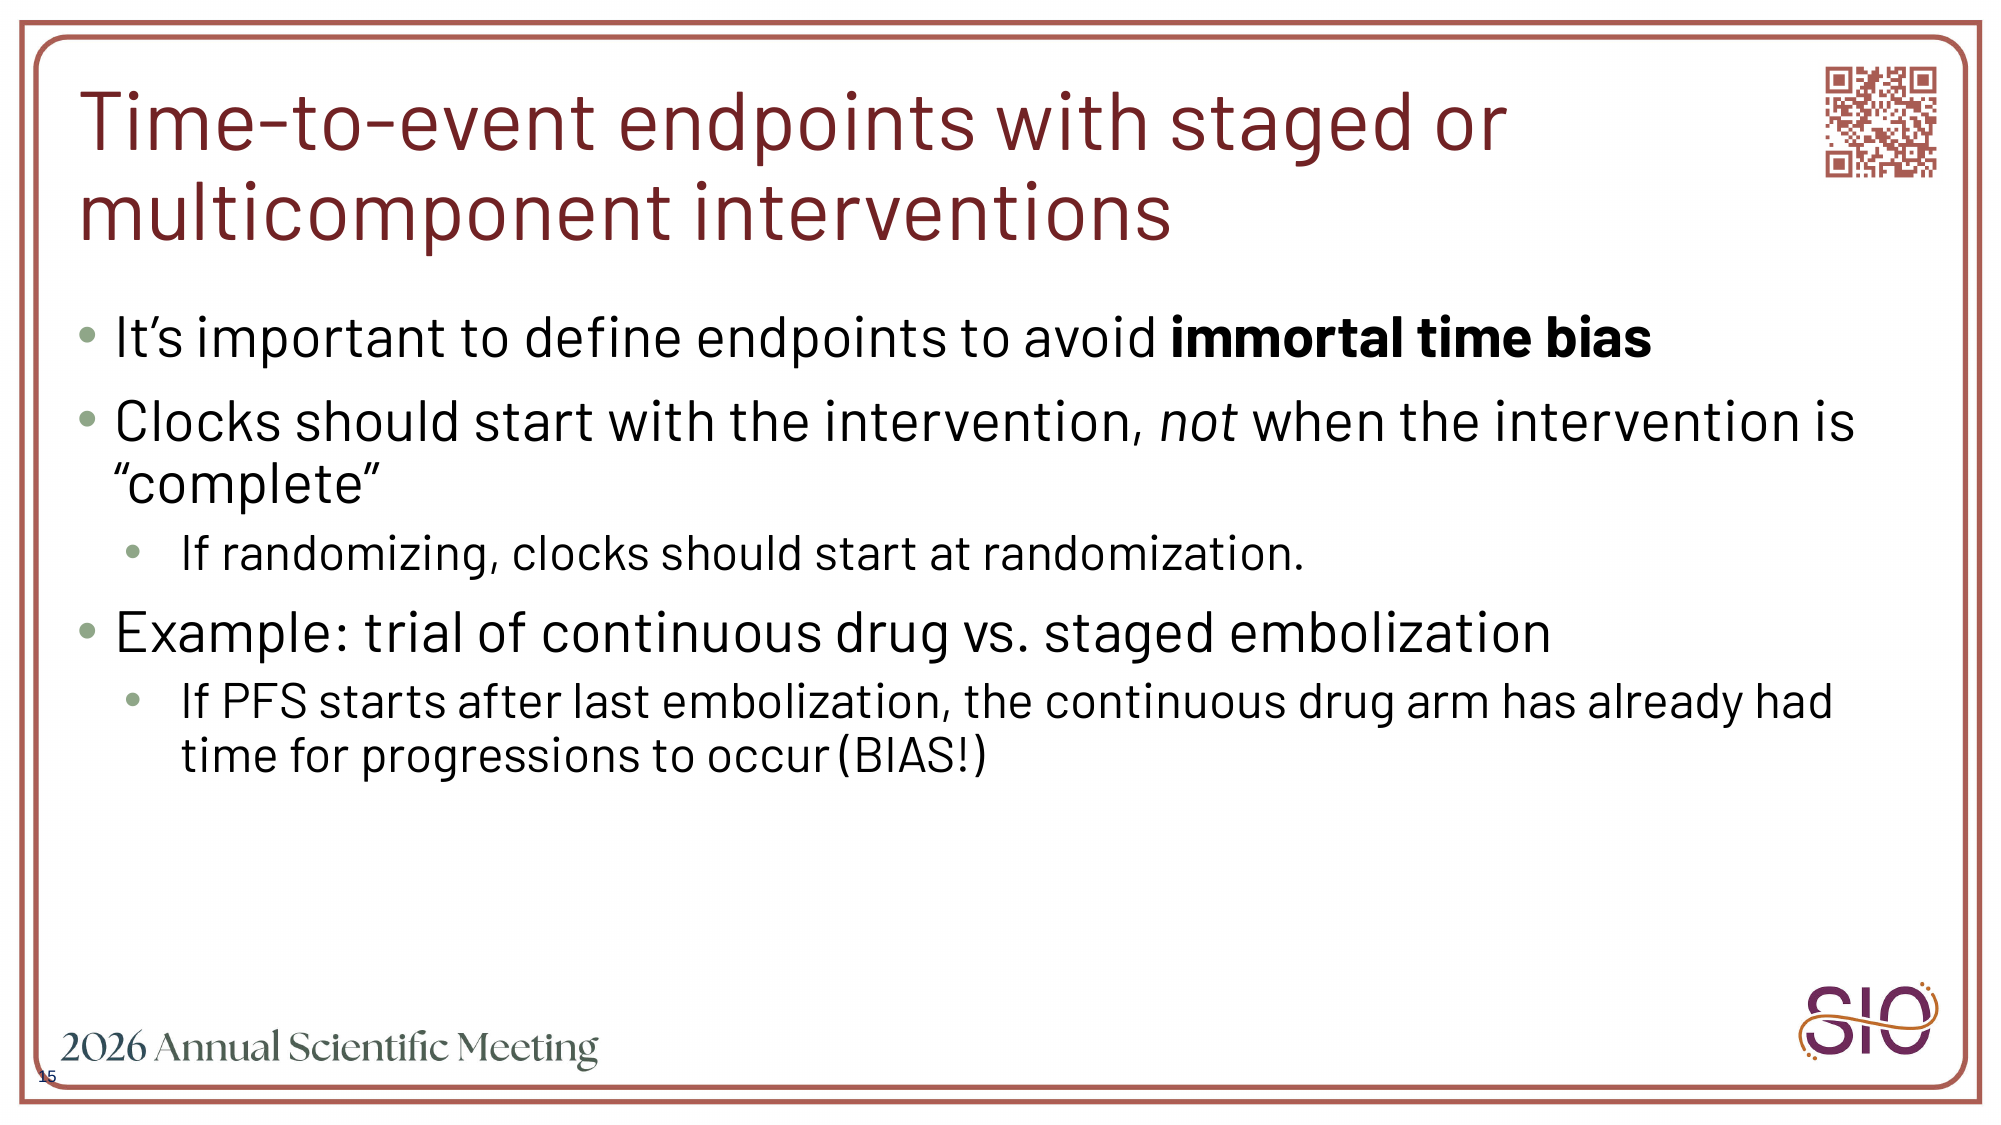

# Time-to-event endpoints with staged or multicomponent interventions
It’s important to define endpoints to avoid immortal time bias
Clocks should start with the intervention, not when the intervention is “complete”
If randomizing, clocks should start at randomization.
Example: trial of continuous drug vs. staged embolization
If PFS starts after last embolization, the continuous drug arm has already had time for progressions to occur (BIAS!)
15